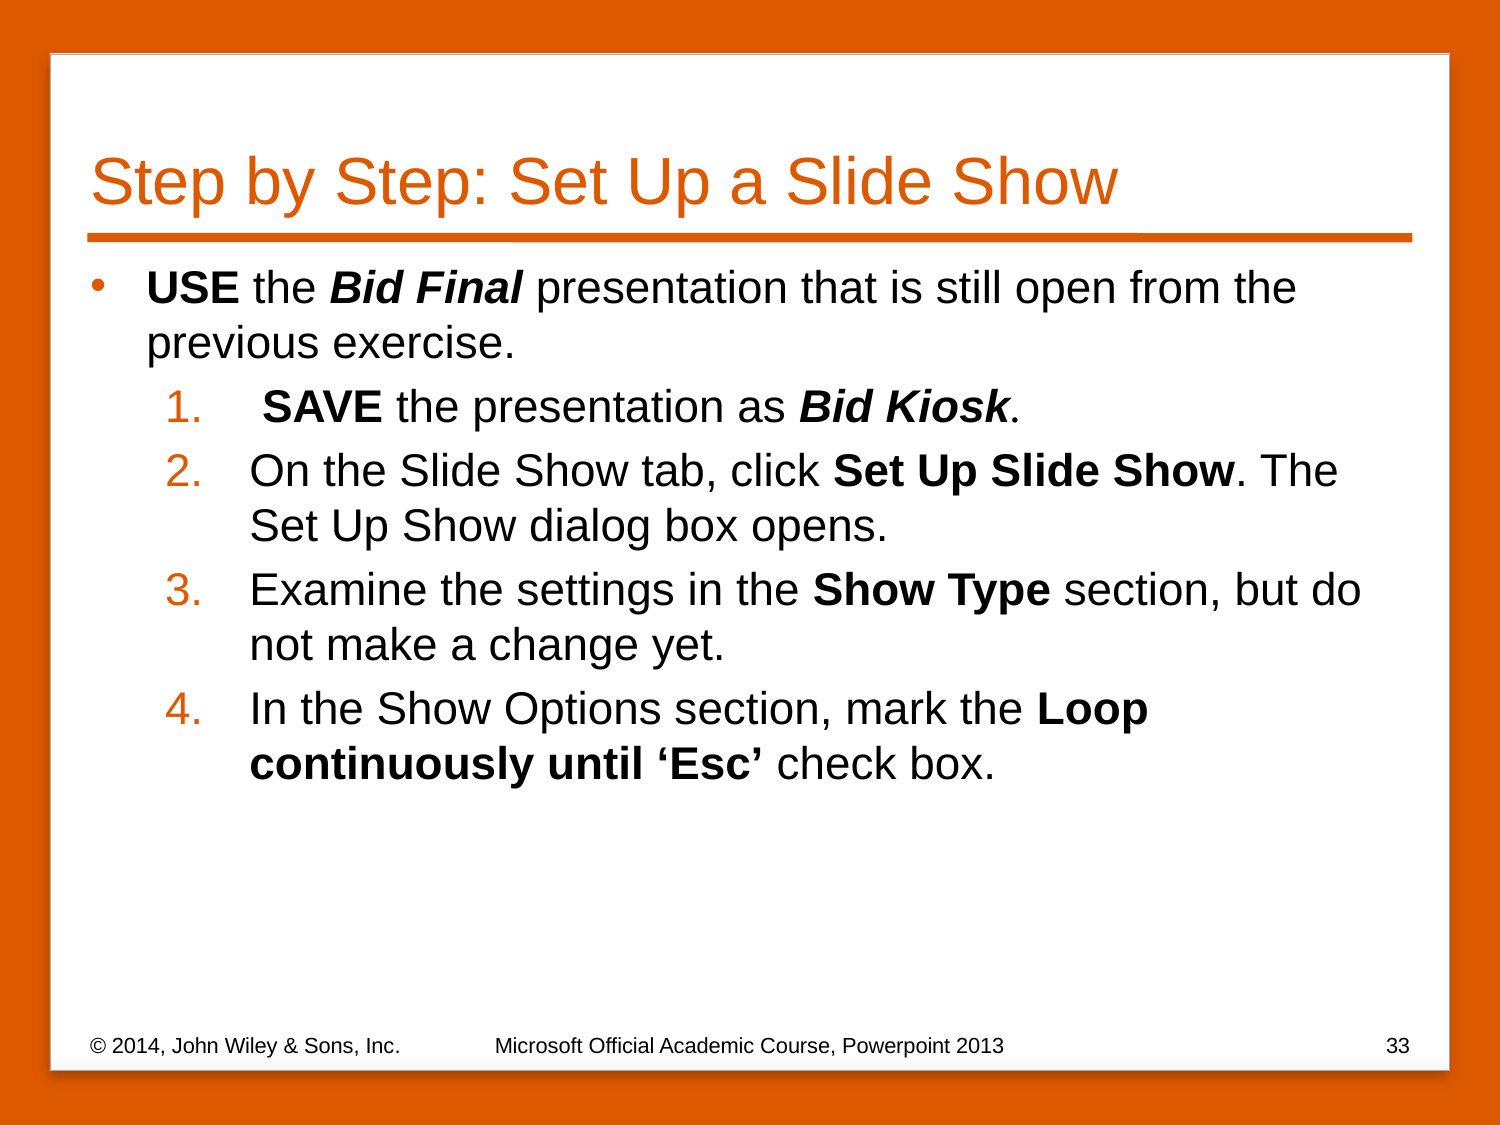

# Step by Step: Set Up a Slide Show
USE the Bid Final presentation that is still open from the previous exercise.
 SAVE the presentation as Bid Kiosk.
On the Slide Show tab, click Set Up Slide Show. The Set Up Show dialog box opens.
Examine the settings in the Show Type section, but do not make a change yet.
In the Show Options section, mark the Loop continuously until ‘Esc’ check box.
© 2014, John Wiley & Sons, Inc.
Microsoft Official Academic Course, Powerpoint 2013
33